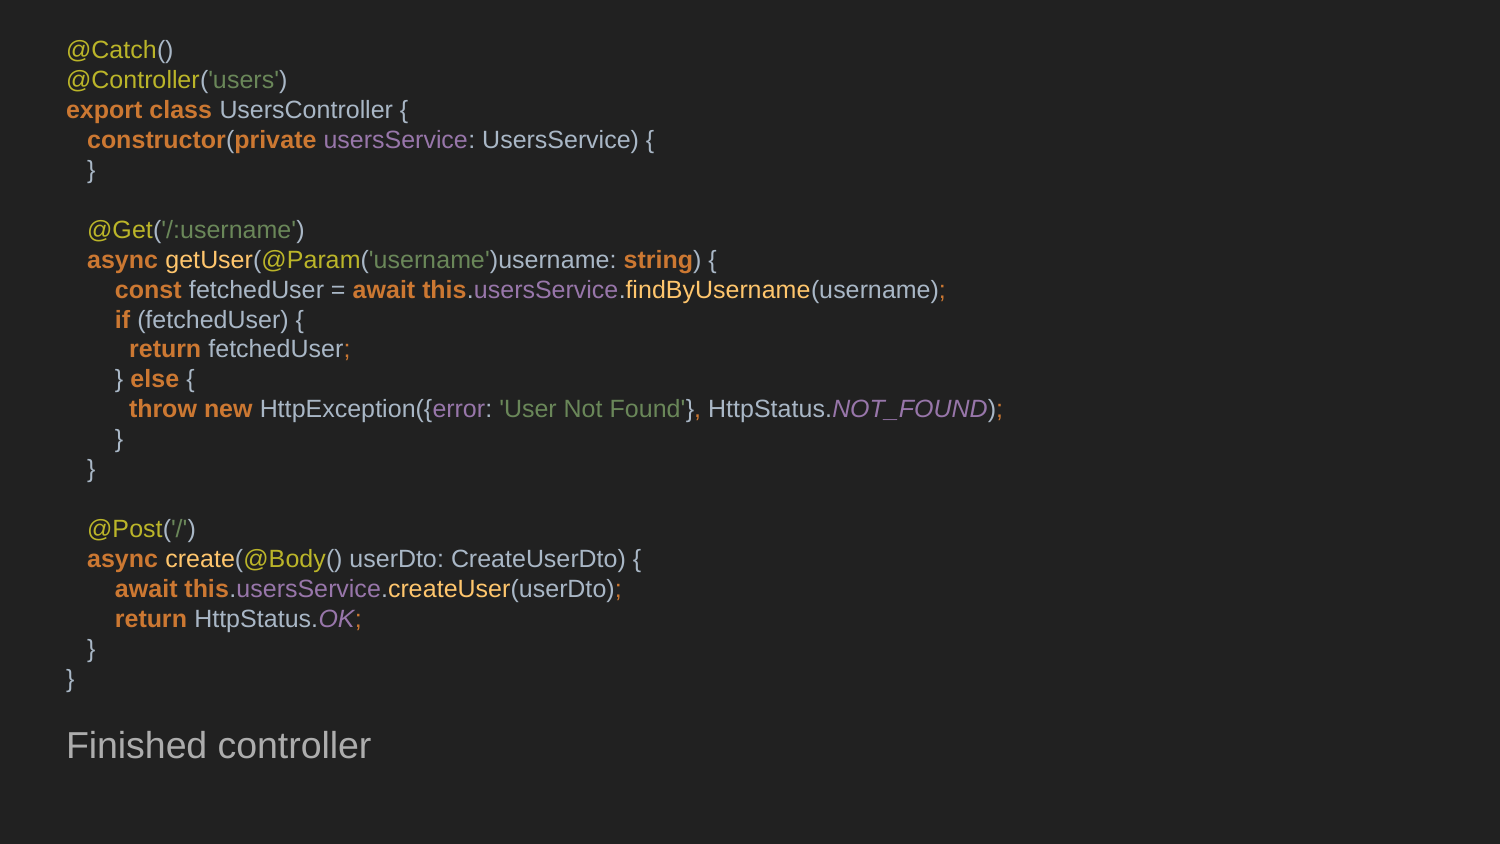

@Catch()
@Controller('users')
export class UsersController {
   constructor(private usersService: UsersService) {
   }

   @Get('/:username')
   async getUser(@Param('username')username: string) {
       const fetchedUser = await this.usersService.findByUsername(username);
       if (fetchedUser) {
         return fetchedUser;
       } else {
         throw new HttpException({error: 'User Not Found'}, HttpStatus.NOT_FOUND);
       }
   }

   @Post('/')
   async create(@Body() userDto: CreateUserDto) {
       await this.usersService.createUser(userDto);
       return HttpStatus.OK;
   }
}

Finished controller